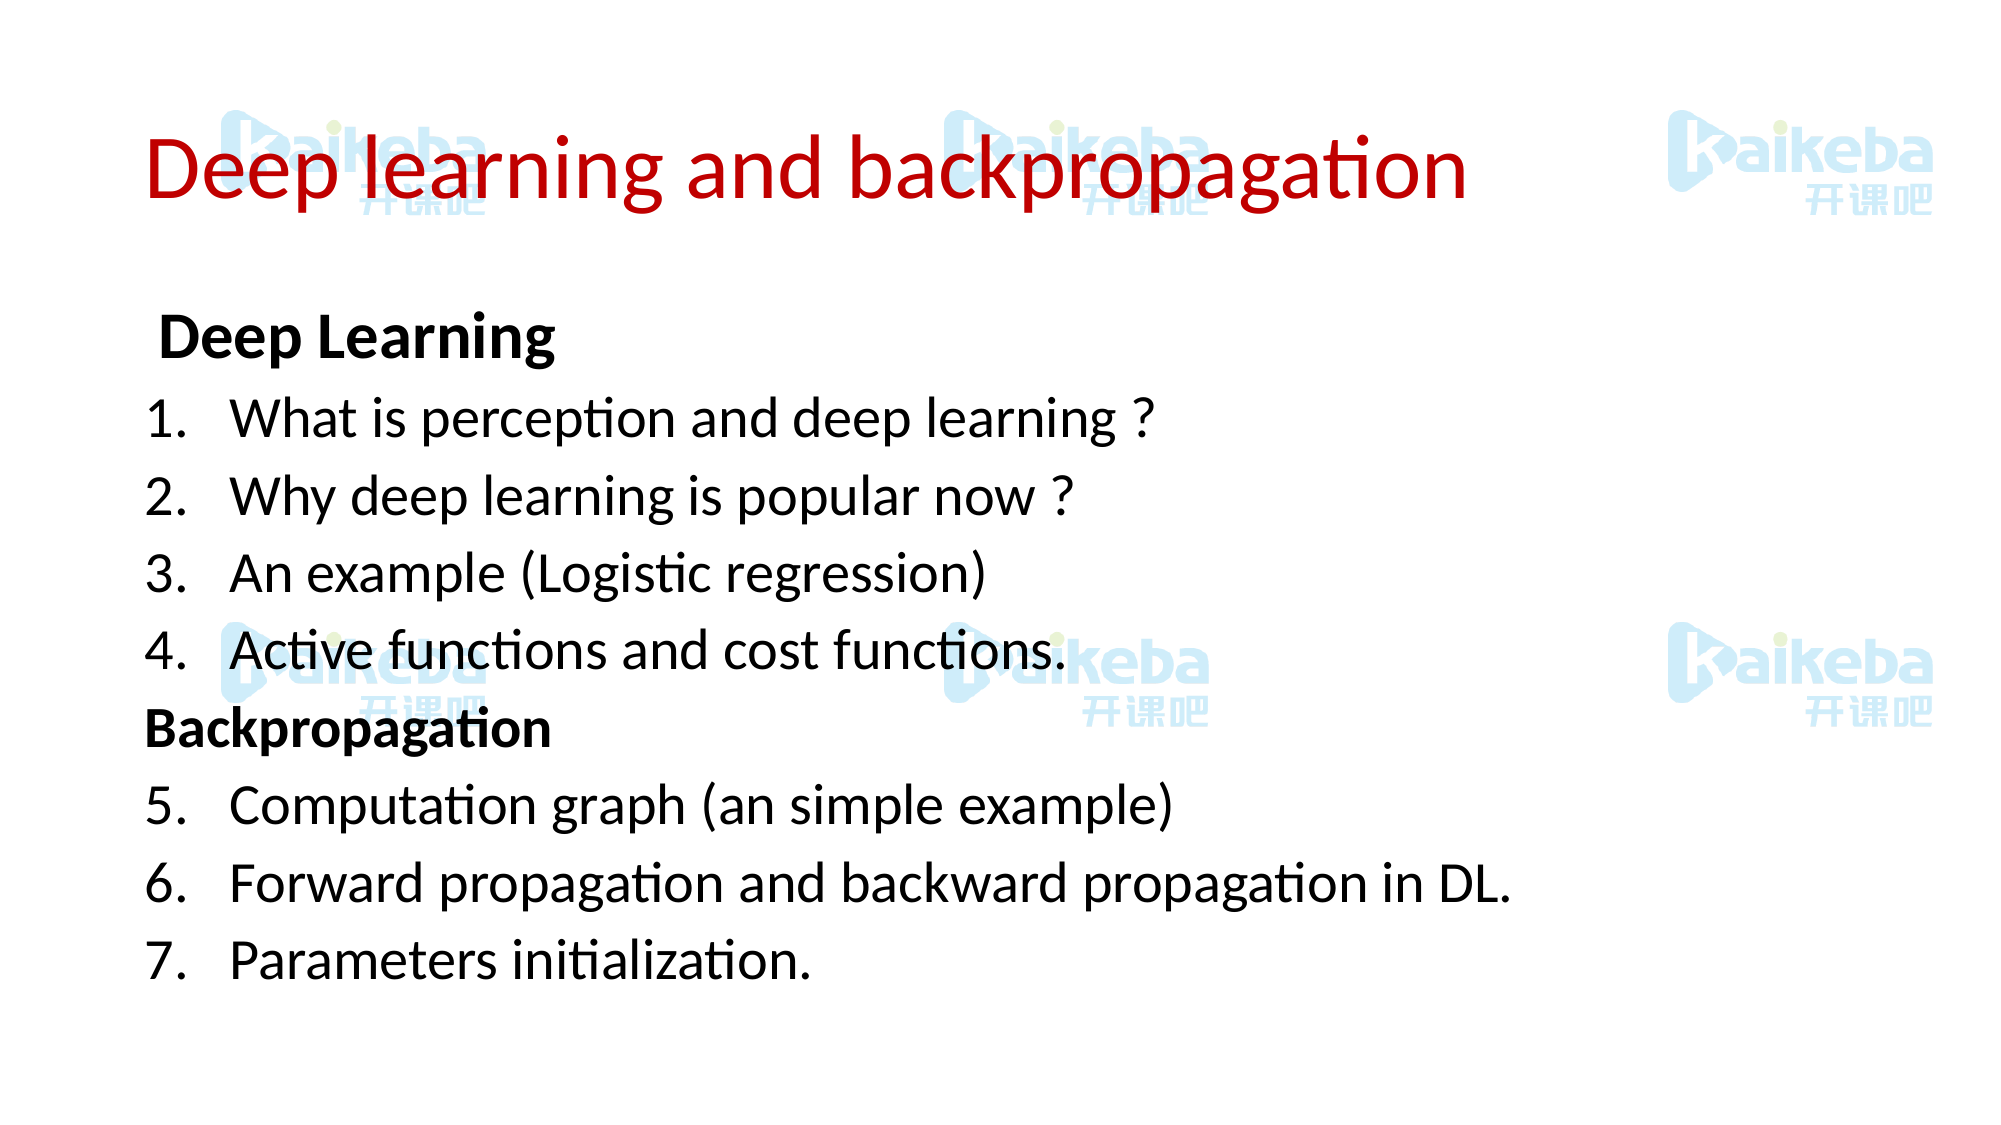

# Deep learning and backpropagation
 Deep Learning
What is perception and deep learning ?
Why deep learning is popular now ?
An example (Logistic regression)
Active functions and cost functions.
Backpropagation
Computation graph (an simple example)
Forward propagation and backward propagation in DL.
Parameters initialization.